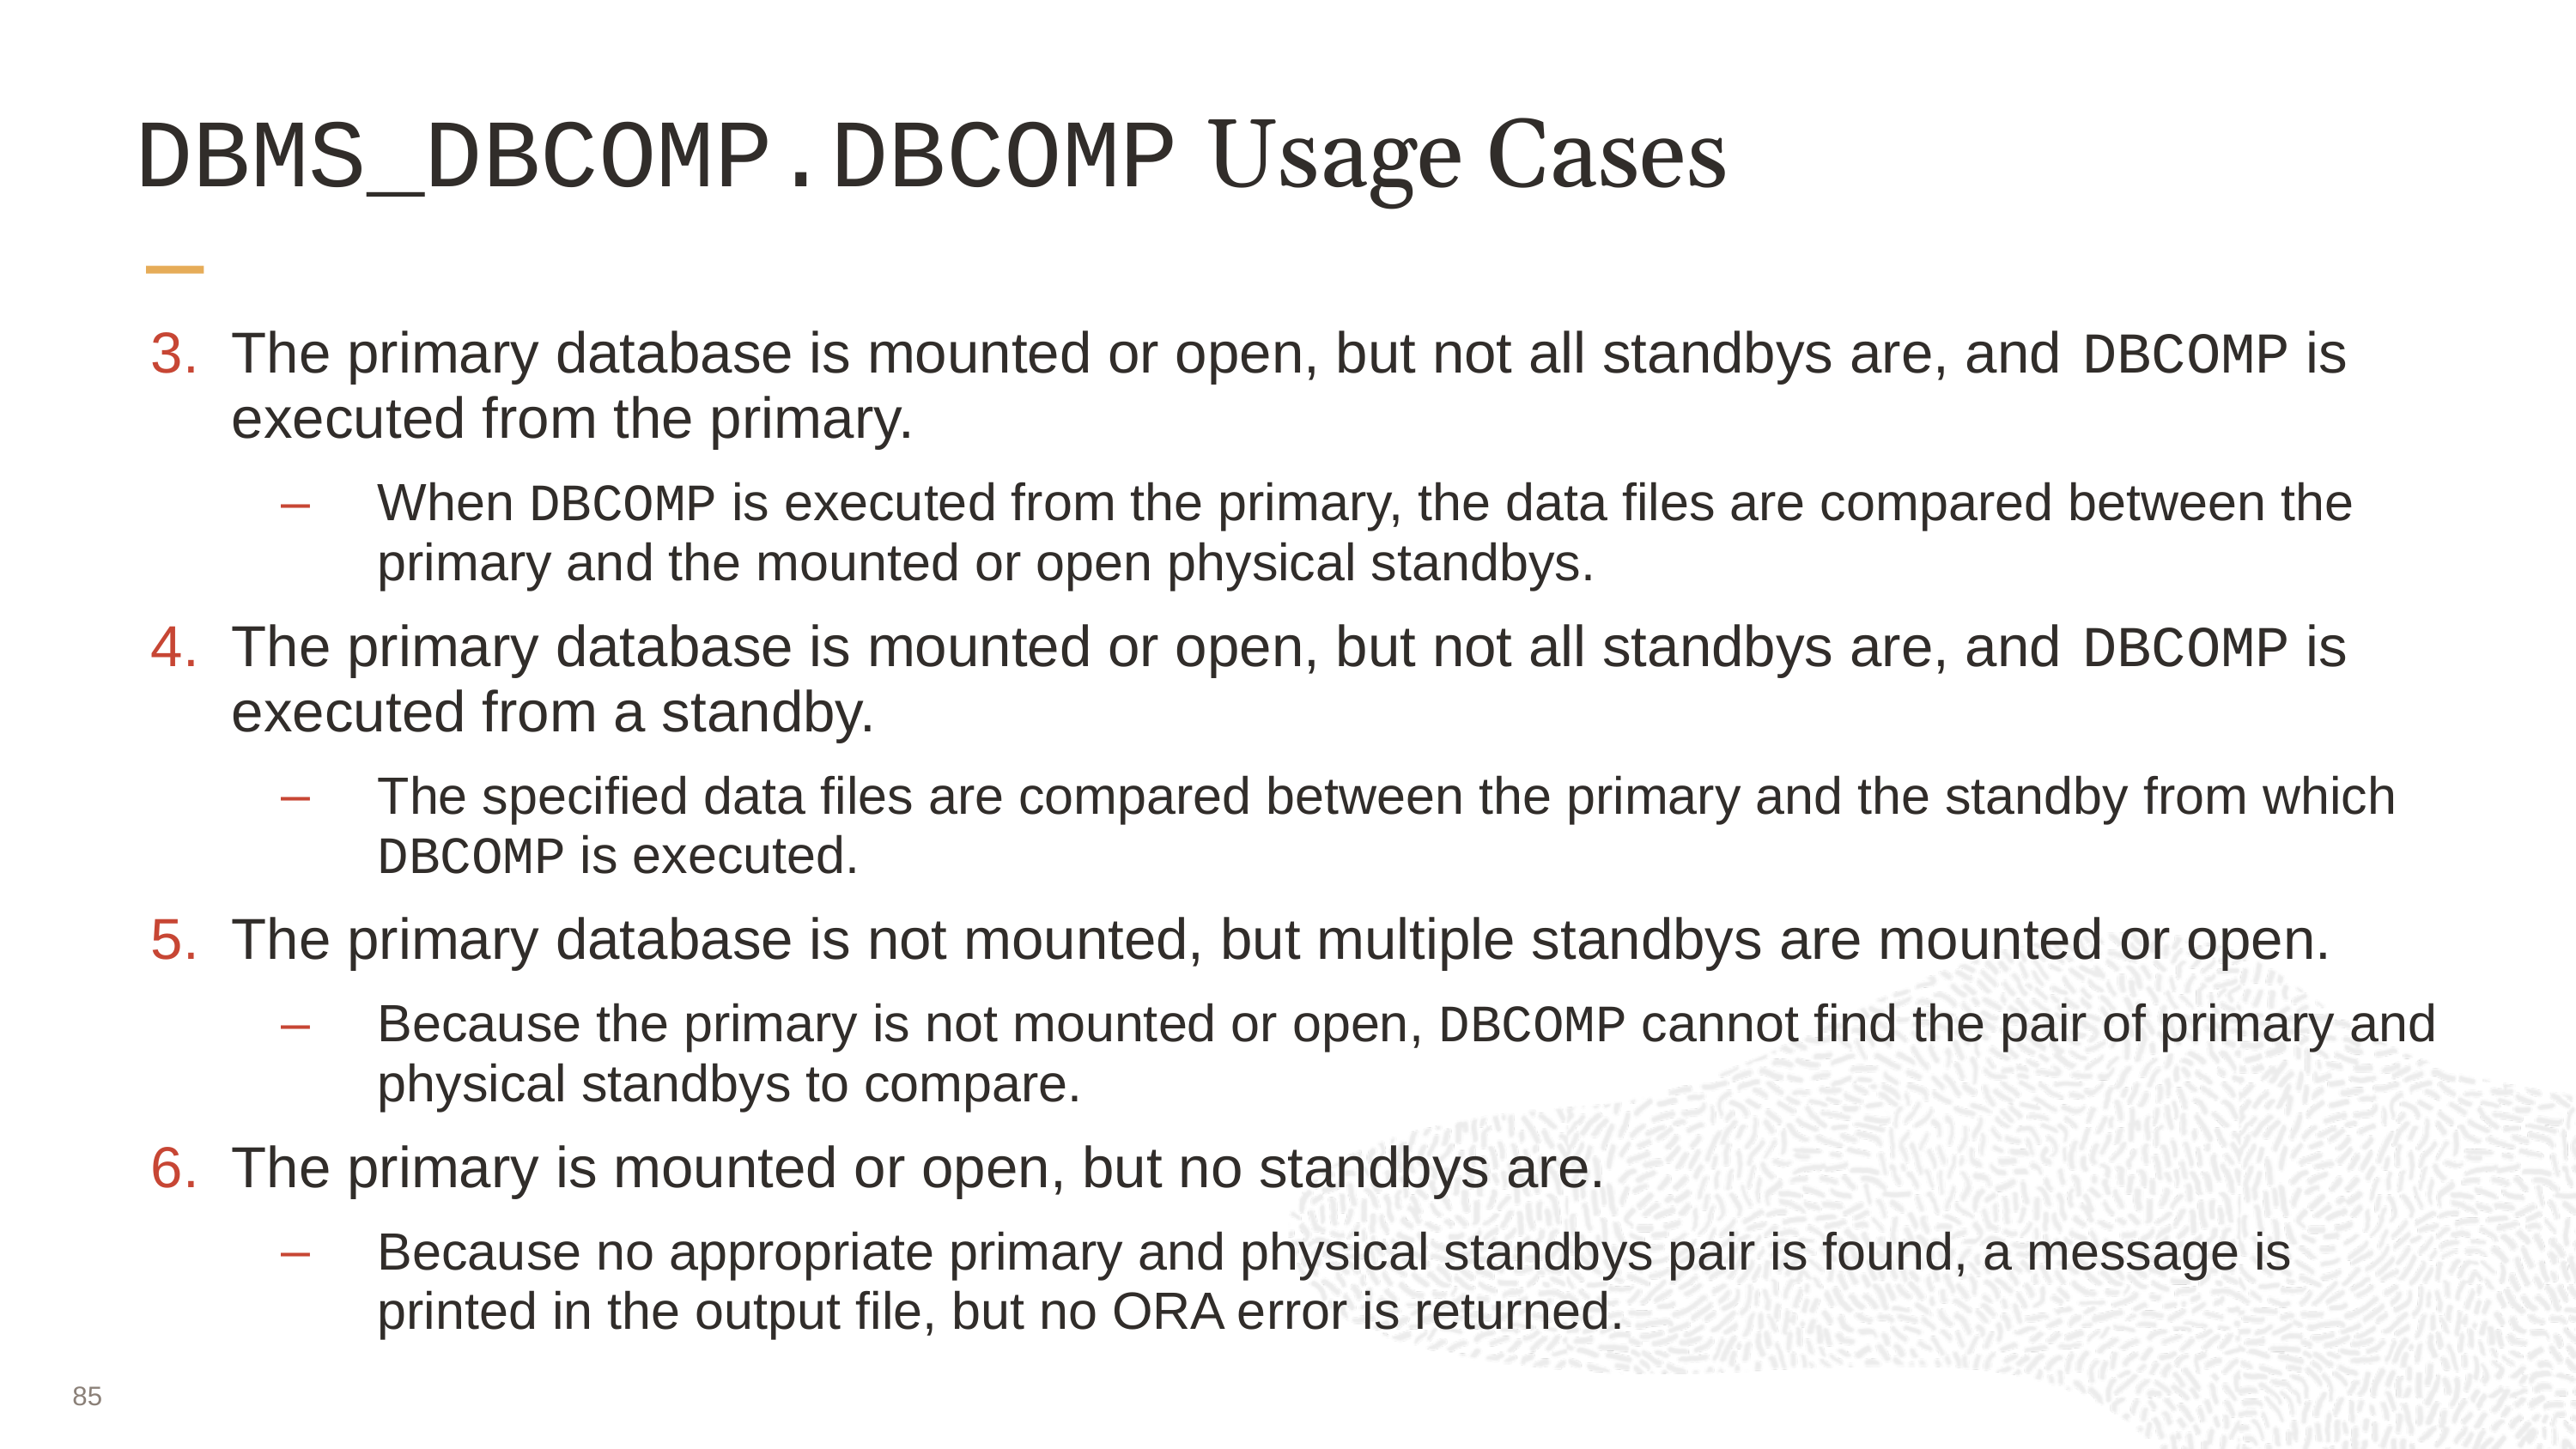

# DBMS_DBCOMP.DBCOMP Usage Cases
The primary database is mounted or open, but not all standbys are, and DBCOMP is executed from the primary.
When DBCOMP is executed from the primary, the data files are compared between the primary and the mounted or open physical standbys.
The primary database is mounted or open, but not all standbys are, and DBCOMP is executed from a standby.
The specified data files are compared between the primary and the standby from which DBCOMP is executed.
The primary database is not mounted, but multiple standbys are mounted or open.
Because the primary is not mounted or open, DBCOMP cannot find the pair of primary and physical standbys to compare.
The primary is mounted or open, but no standbys are.
Because no appropriate primary and physical standbys pair is found, a message is printed in the output file, but no ORA error is returned.